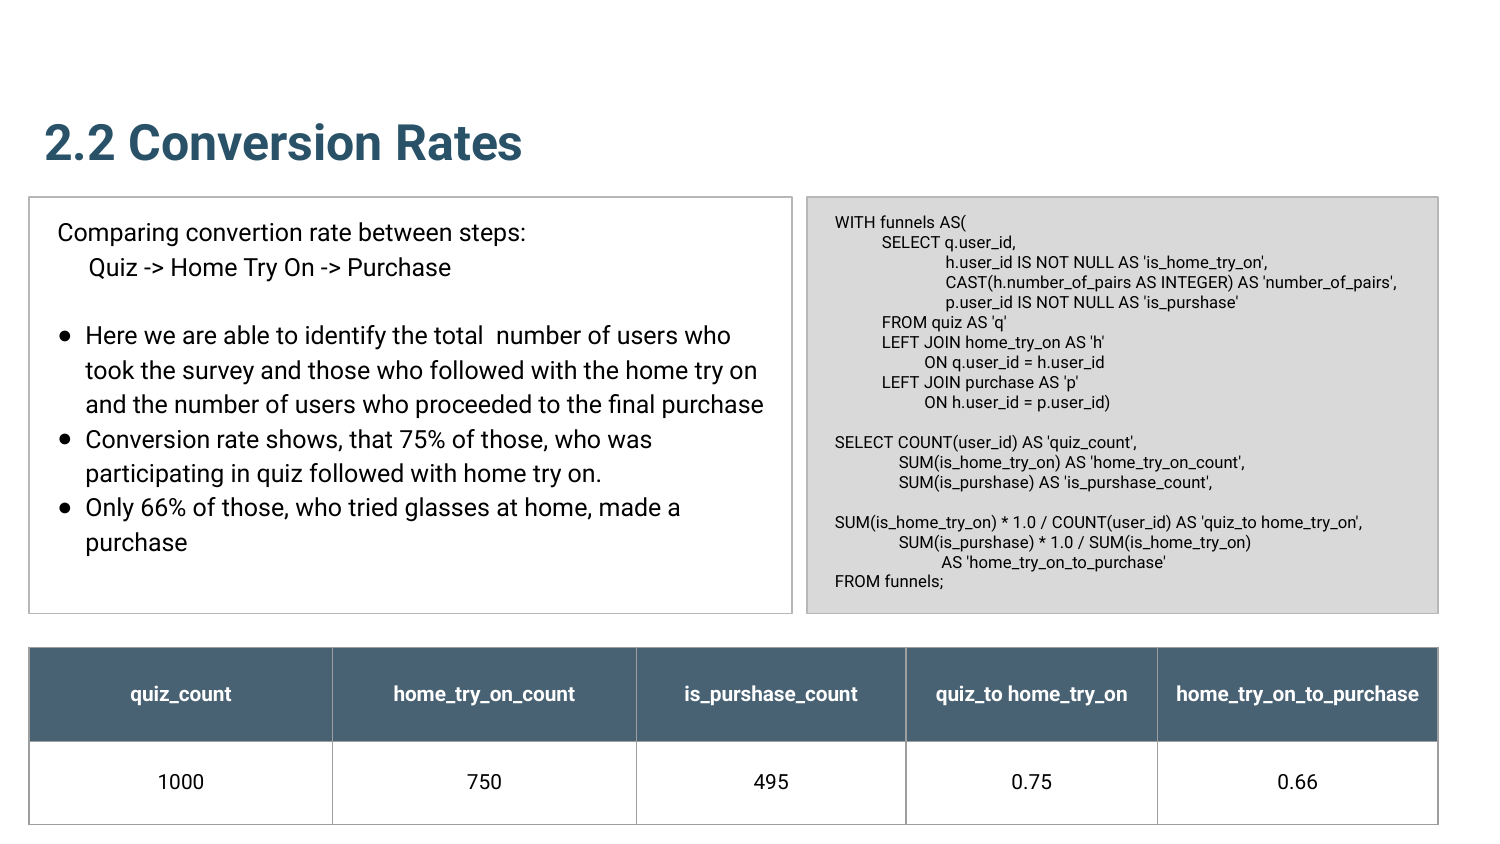

2.2 Conversion Rates
Comparing convertion rate between steps:
     Quiz -> Home Try On -> Purchase

Here we are able to identify the total  number of users who took the survey and those who followed with the home try on and the number of users who proceeded to the final purchase
Conversion rate shows, that 75% of those, who was participating in quiz followed with home try on.
Only 66% of those, who tried glasses at home, made a purchase
WITH funnels AS(
           SELECT q.user_id,
                          h.user_id IS NOT NULL AS 'is_home_try_on',
                          CAST(h.number_of_pairs AS INTEGER) AS 'number_of_pairs',
                          p.user_id IS NOT NULL AS 'is_purshase'
           FROM quiz AS 'q'
           LEFT JOIN home_try_on AS 'h'
                     ON q.user_id = h.user_id
           LEFT JOIN purchase AS 'p'
                     ON h.user_id = p.user_id)

SELECT COUNT(user_id) AS 'quiz_count',
               SUM(is_home_try_on) AS 'home_try_on_count',
               SUM(is_purshase) AS 'is_purshase_count',
               SUM(is_home_try_on) * 1.0 / COUNT(user_id) AS 'quiz_to home_try_on',
               SUM(is_purshase) * 1.0 / SUM(is_home_try_on)
                         AS 'home_try_on_to_purchase'
FROM funnels;
| quiz\_count | home\_try\_on\_count | is\_purshase\_count | quiz\_to home\_try\_on | home\_try\_on\_to\_purchase |
| --- | --- | --- | --- | --- |
| 1000 | 750 | 495 | 0.75 | 0.66 |